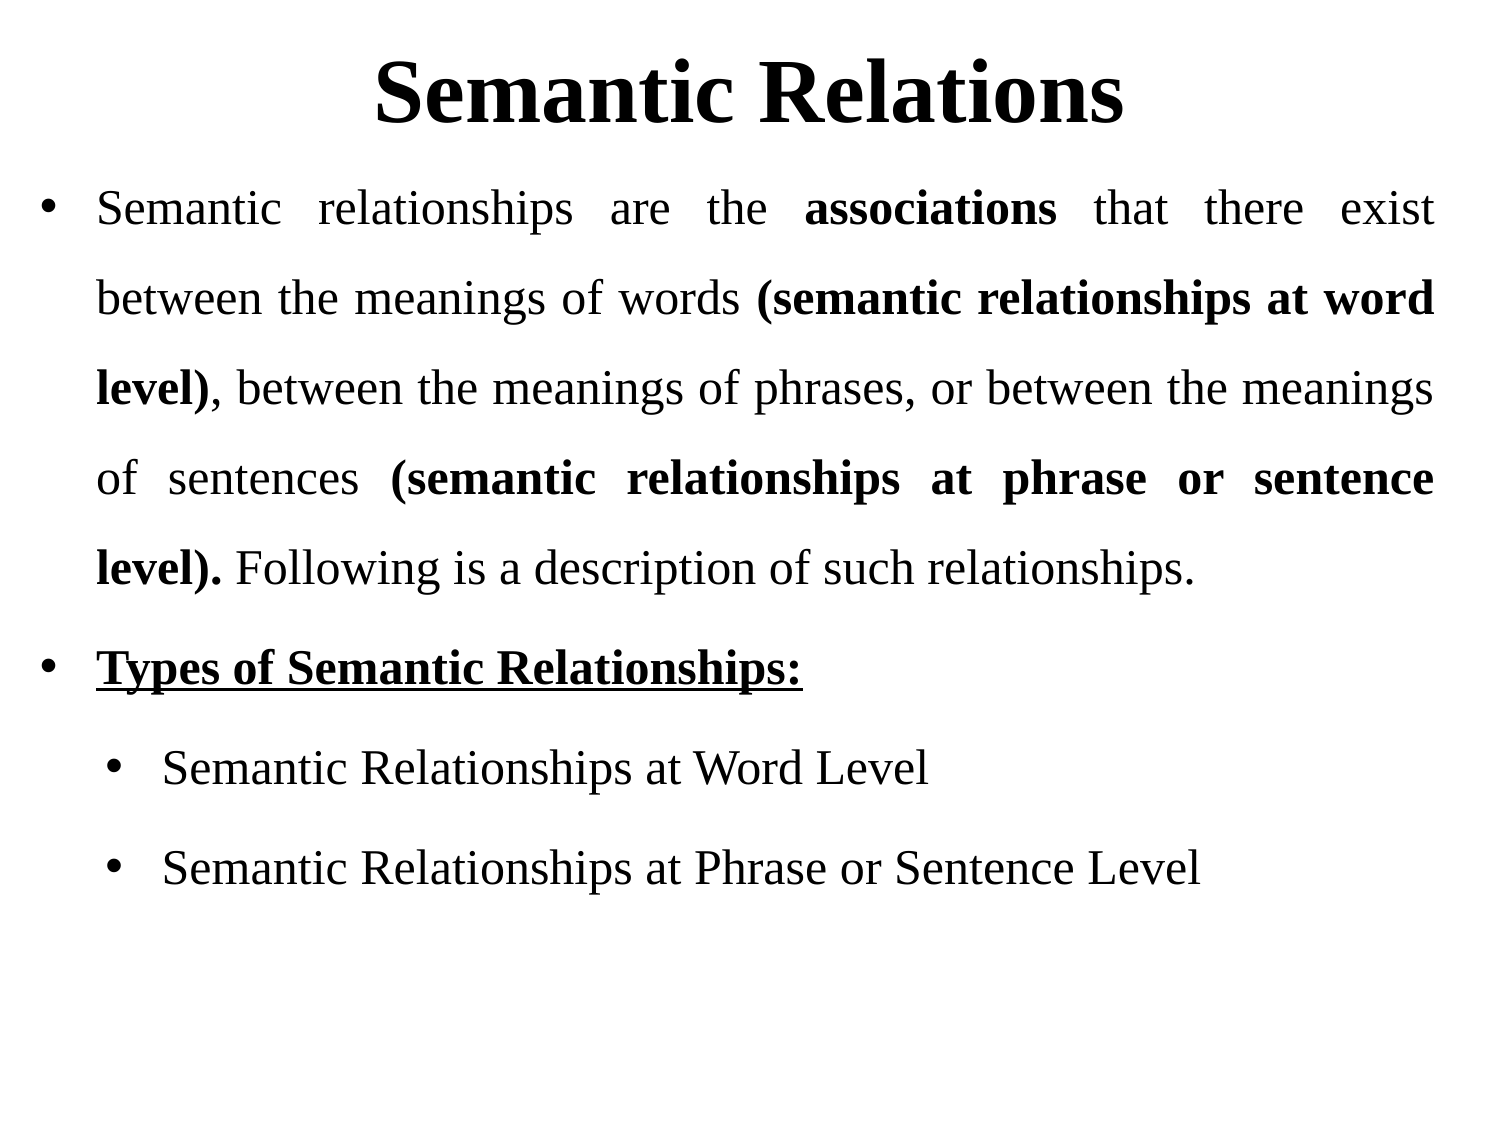

# Semantic Relations
Semantic relationships are the associations that there exist between the meanings of words (semantic relationships at word level), between the meanings of phrases, or between the meanings of sentences (semantic relationships at phrase or sentence level). Following is a description of such relationships.
Types of Semantic Relationships:
Semantic Relationships at Word Level
Semantic Relationships at Phrase or Sentence Level